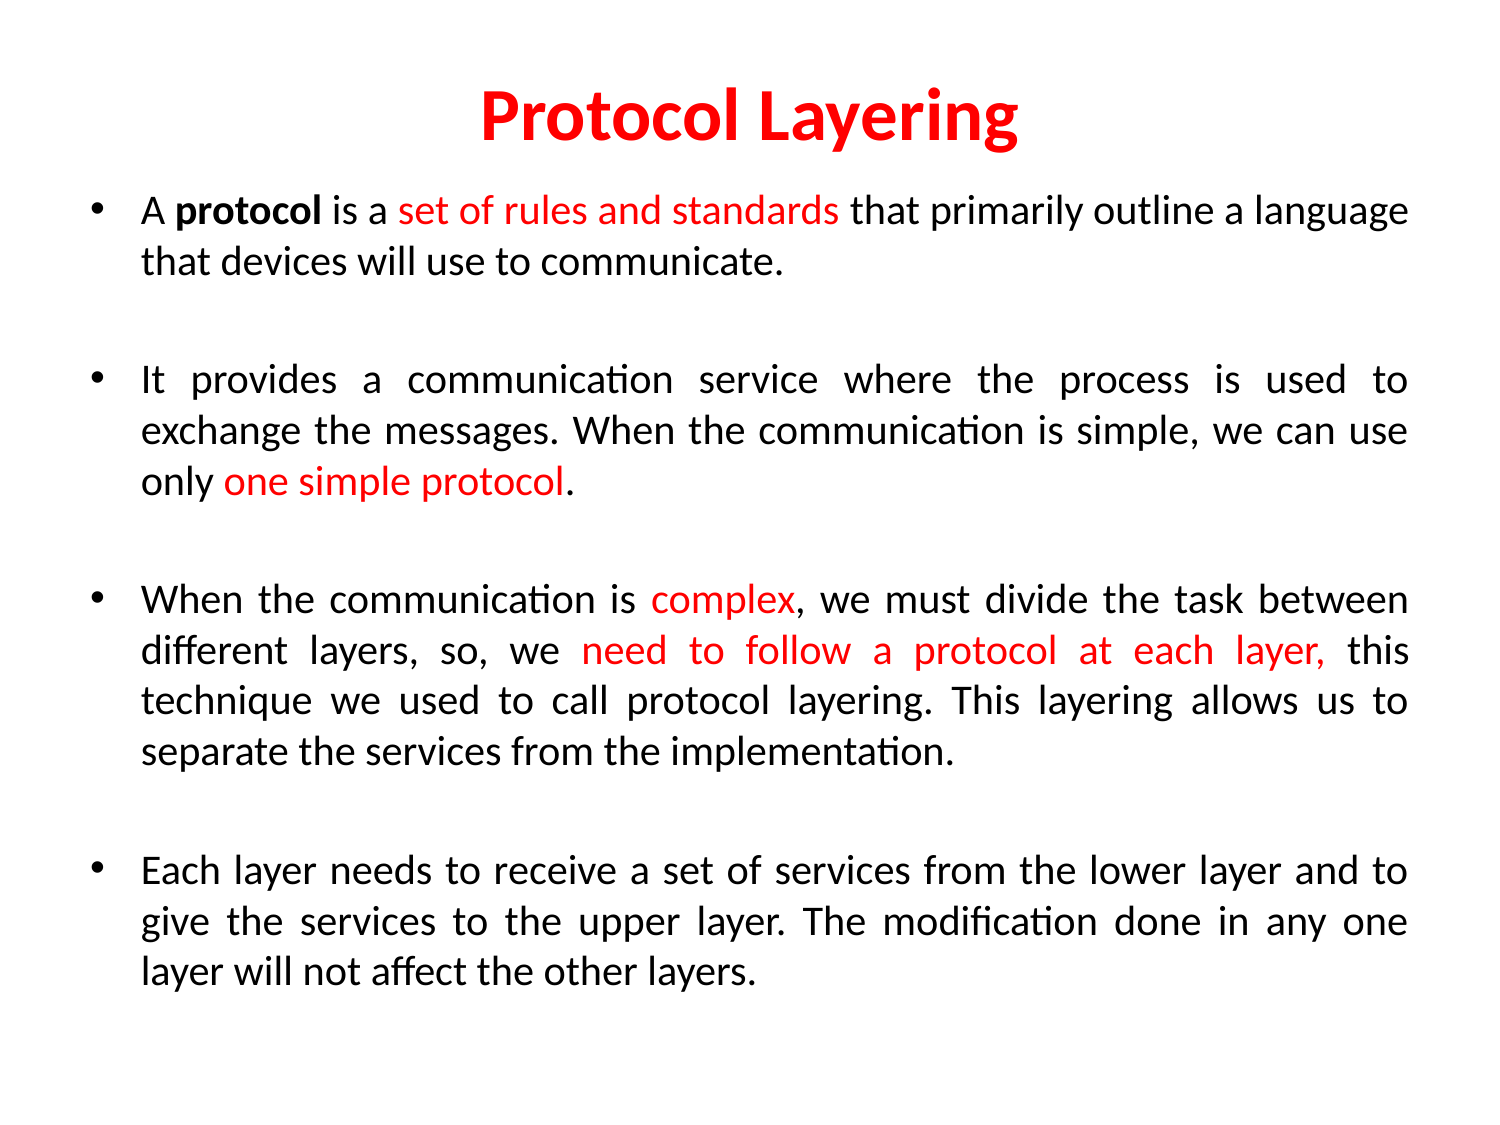

# Protocol Layering
A protocol is a set of rules and standards that primarily outline a language that devices will use to communicate.

It provides a communication service where the process is used to exchange the messages. When the communication is simple, we can use only one simple protocol.

When the communication is complex, we must divide the task between different layers, so, we need to follow a protocol at each layer, this technique we used to call protocol layering. This layering allows us to separate the services from the implementation.

Each layer needs to receive a set of services from the lower layer and to give the services to the upper layer. The modification done in any one layer will not affect the other layers.